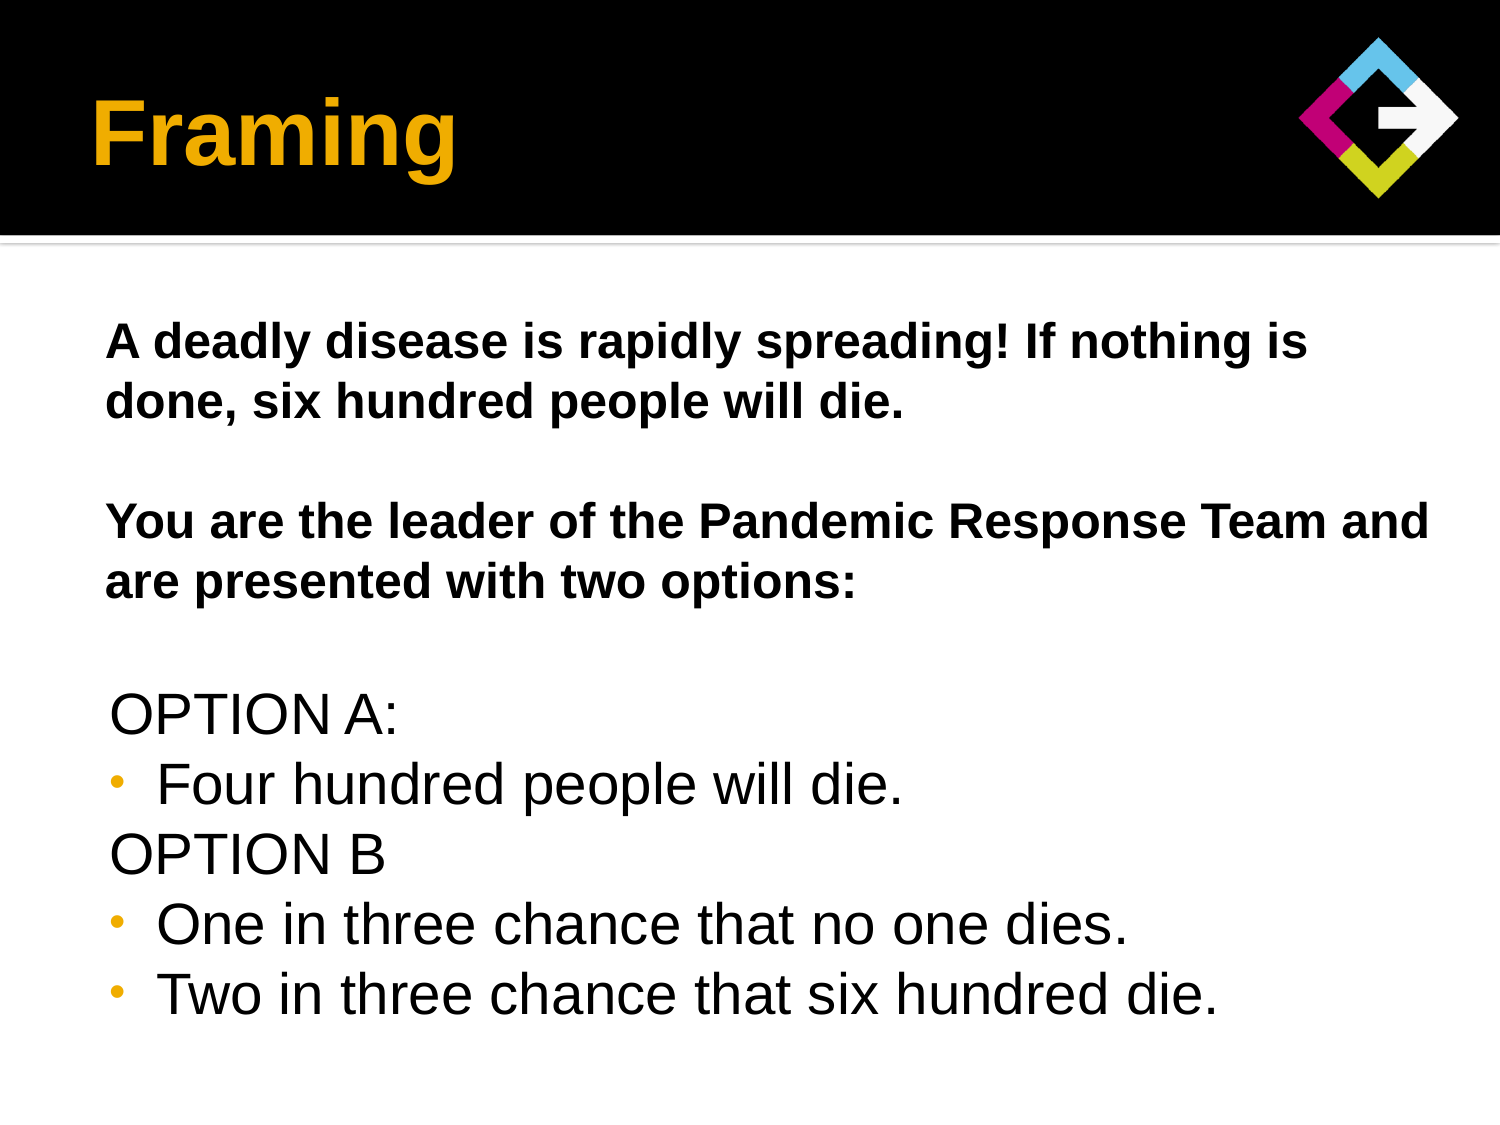

# Framing

A deadly disease is rapidly spreading! If nothing is done, six hundred people will die.

You are the leader of the Pandemic Response Team and are presented with two options:

OPTION A:
Four hundred people will die.
OPTION B
One in three chance that no one dies.
Two in three chance that six hundred die.